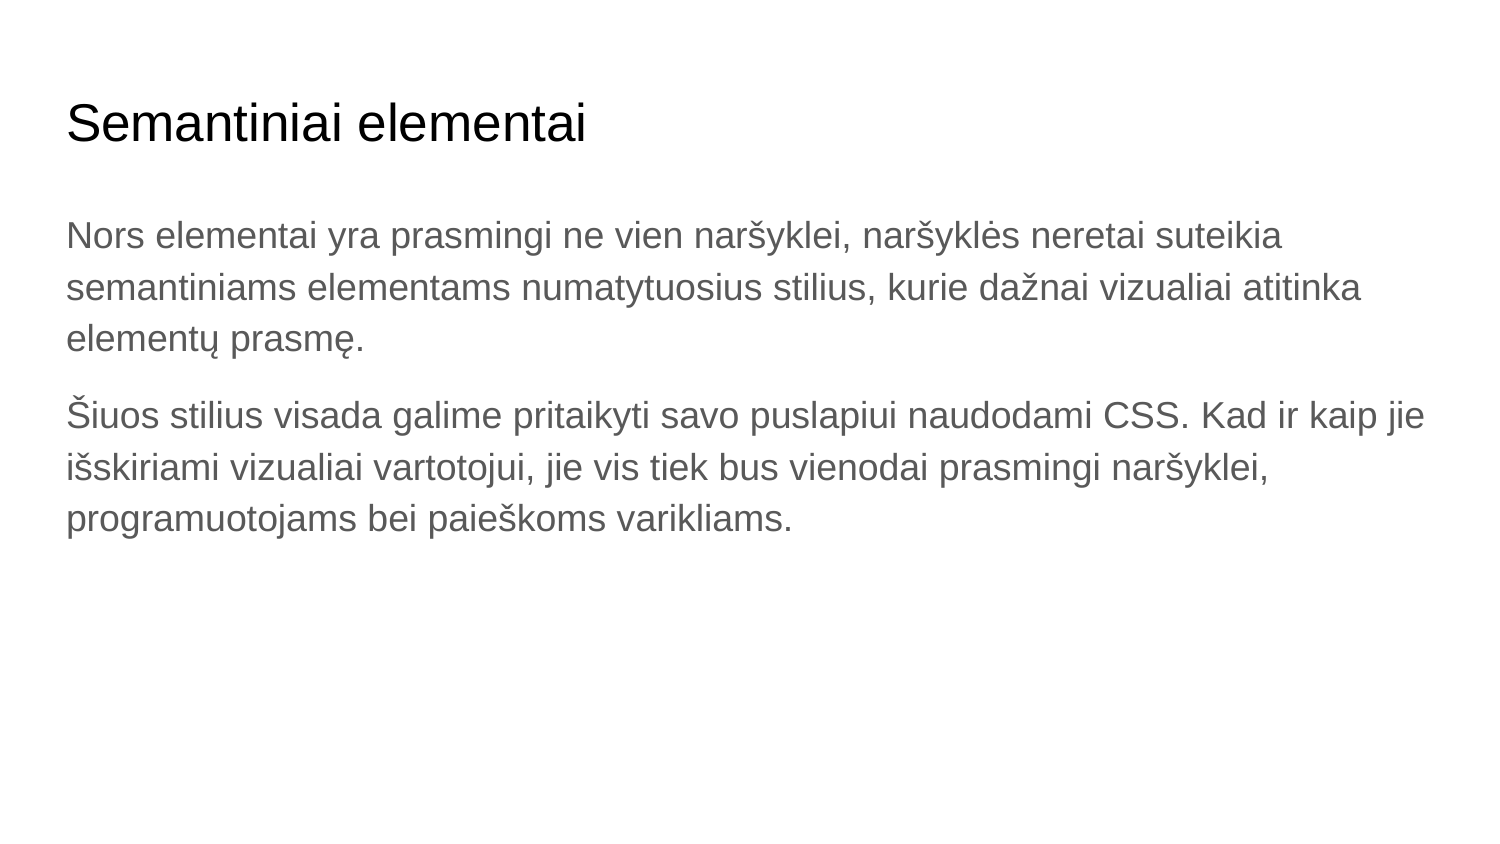

# Semantiniai elementai
Nors elementai yra prasmingi ne vien naršyklei, naršyklės neretai suteikia semantiniams elementams numatytuosius stilius, kurie dažnai vizualiai atitinka elementų prasmę.
Šiuos stilius visada galime pritaikyti savo puslapiui naudodami CSS. Kad ir kaip jie išskiriami vizualiai vartotojui, jie vis tiek bus vienodai prasmingi naršyklei, programuotojams bei paieškoms varikliams.